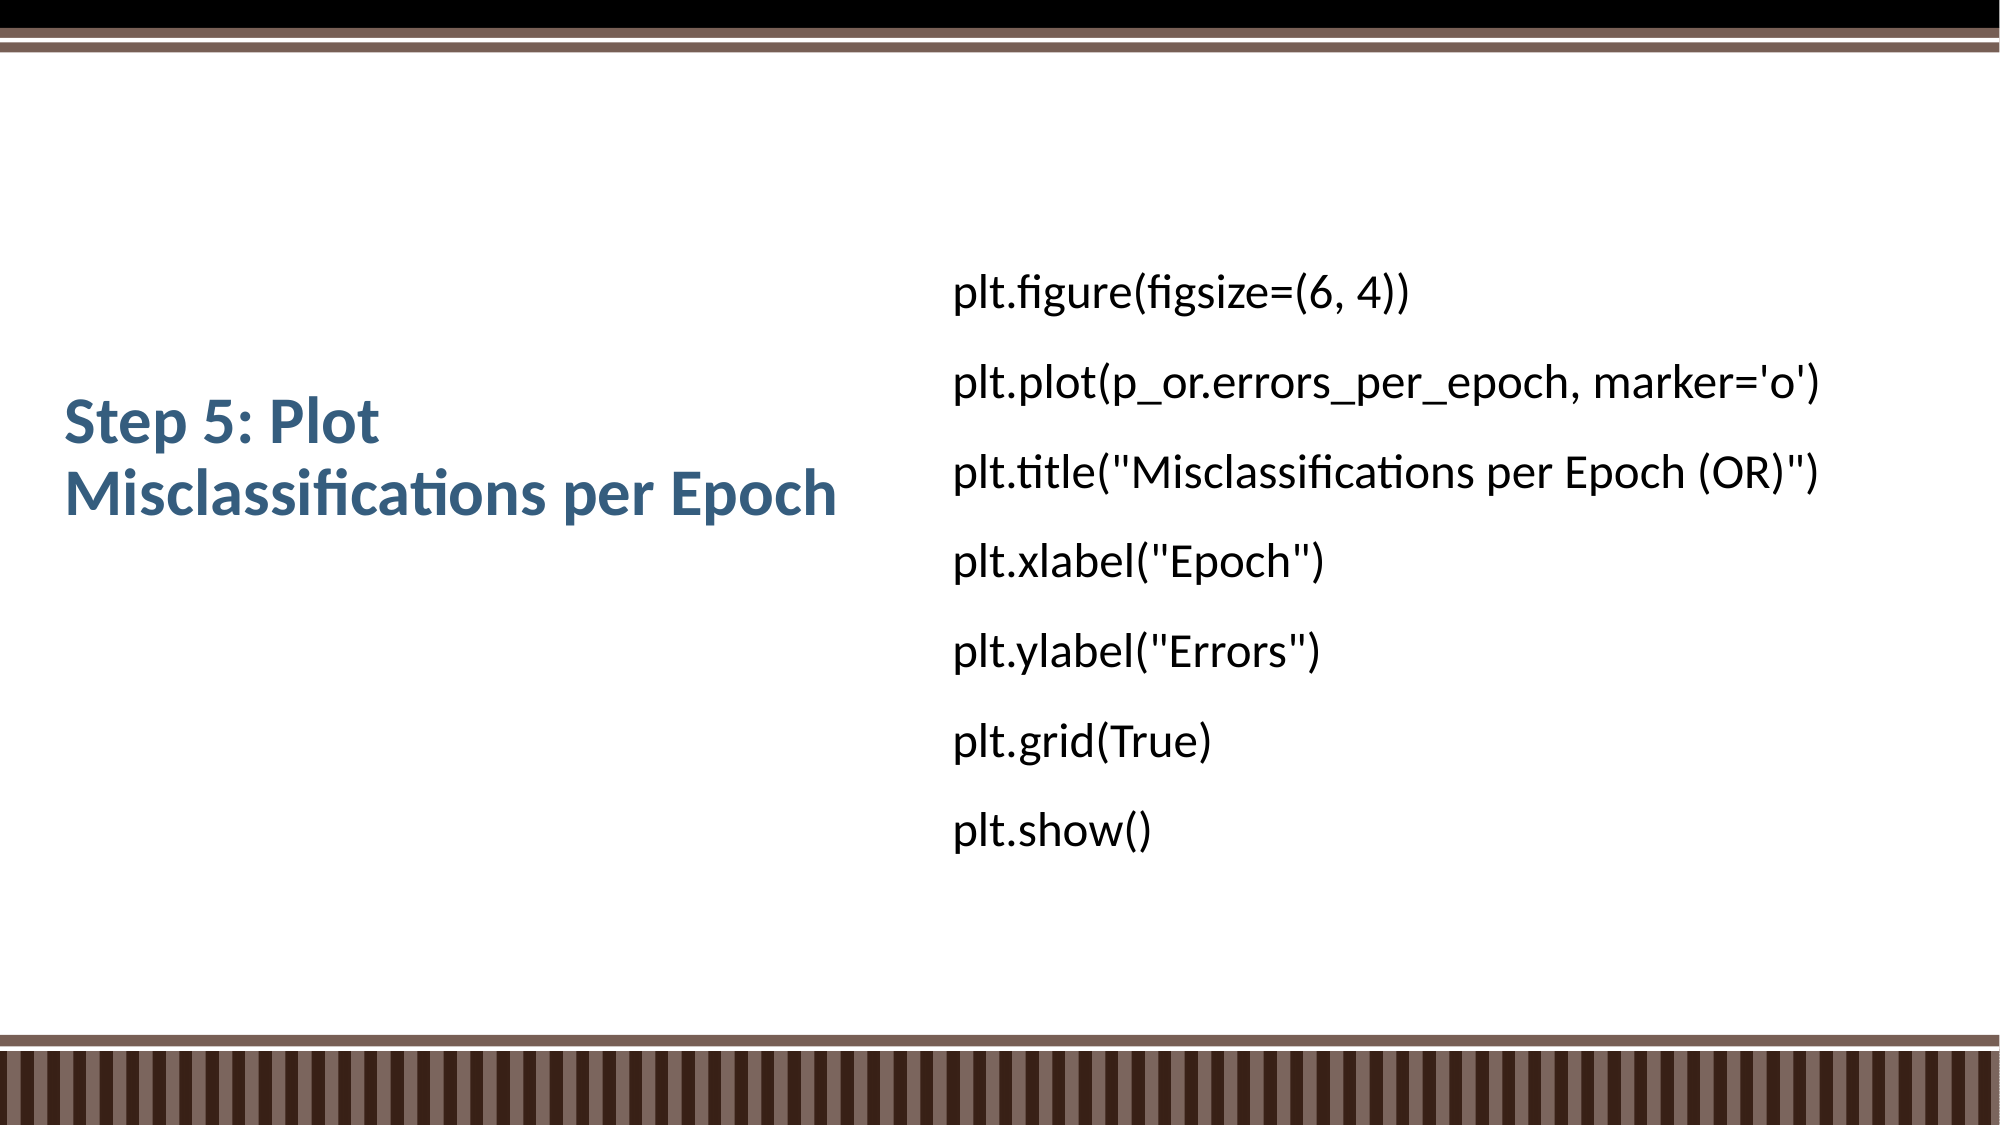

plt.figure(figsize=(6, 4))
plt.plot(p_or.errors_per_epoch, marker='o')
plt.title("Misclassifications per Epoch (OR)")
plt.xlabel("Epoch")
plt.ylabel("Errors")
plt.grid(True)
plt.show()
# Step 5: Plot Misclassifications per Epoch